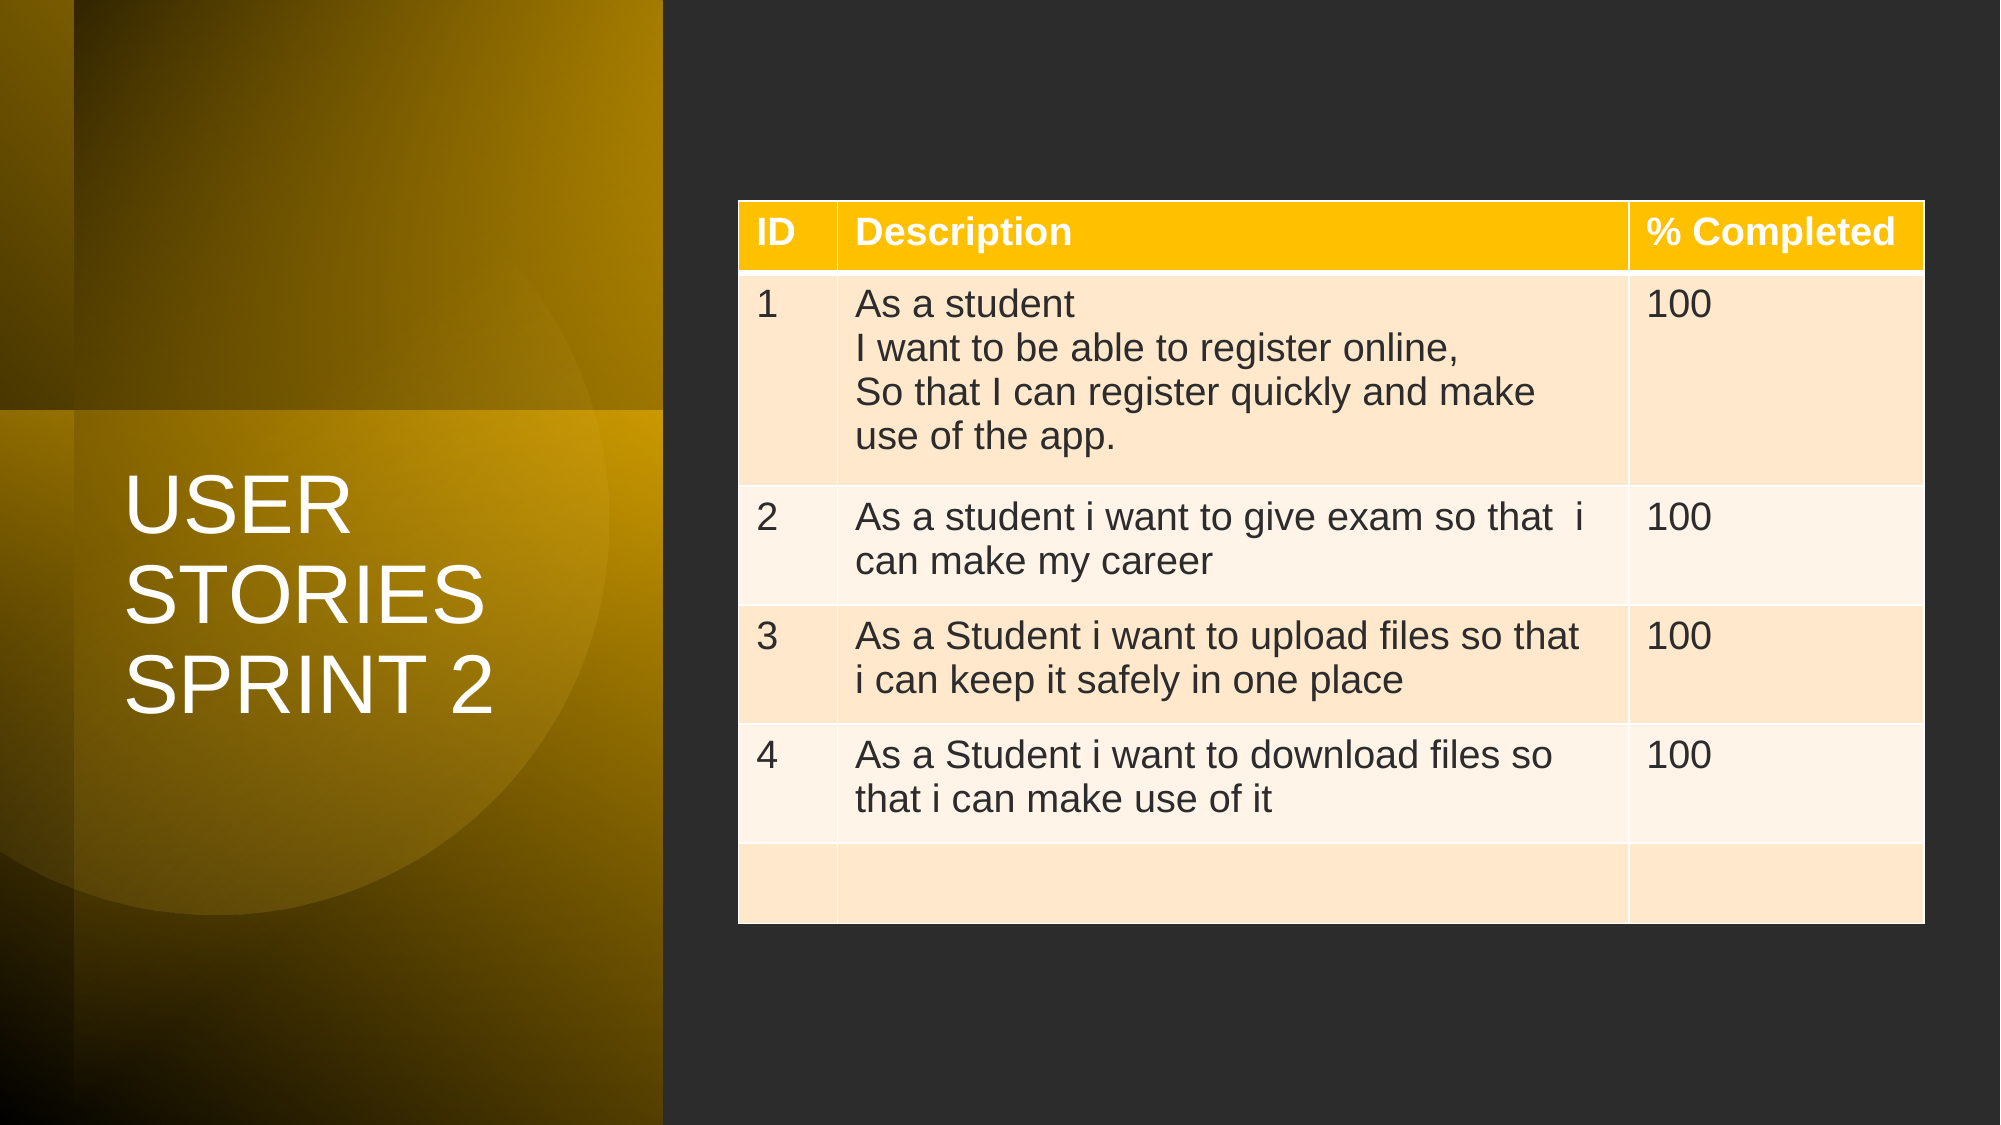

| ID | Description | % Completed |
| --- | --- | --- |
| 1 | As a student I want to be able to register online, So that I can register quickly and make use of the app. | 100 |
| 2 | As a student i want to give exam so that i can make my career | 100 |
| 3 | As a Student i want to upload files so that i can keep it safely in one place | 100 |
| 4 | As a Student i want to download files so that i can make use of it | 100 |
|  |  |  |

# User stories Sprint 2